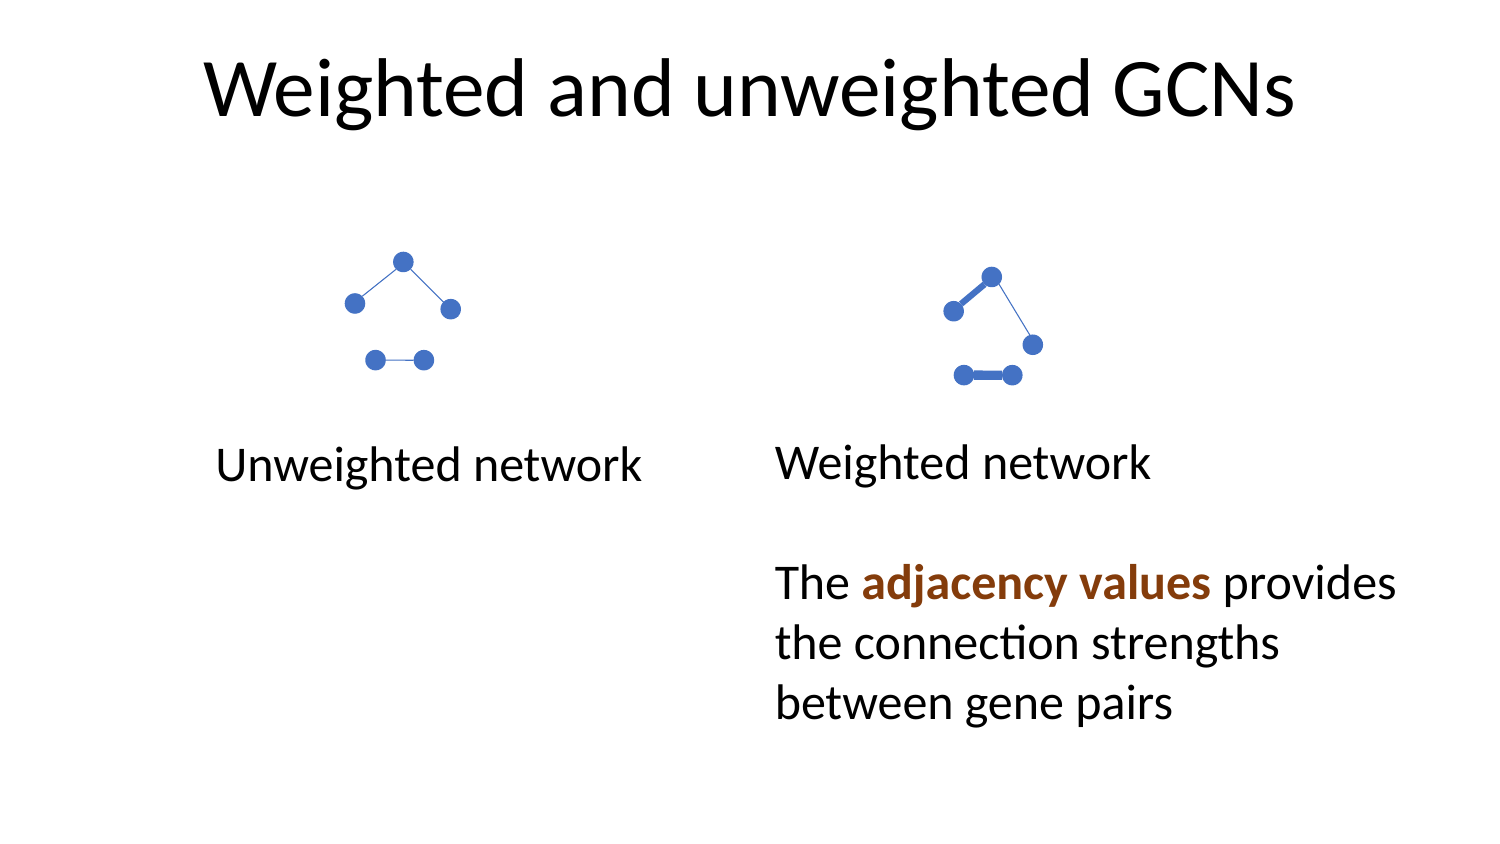

# Weighted and unweighted GCNs

Weighted network

The adjacency values provides the connection strengths between gene pairs
Unweighted network